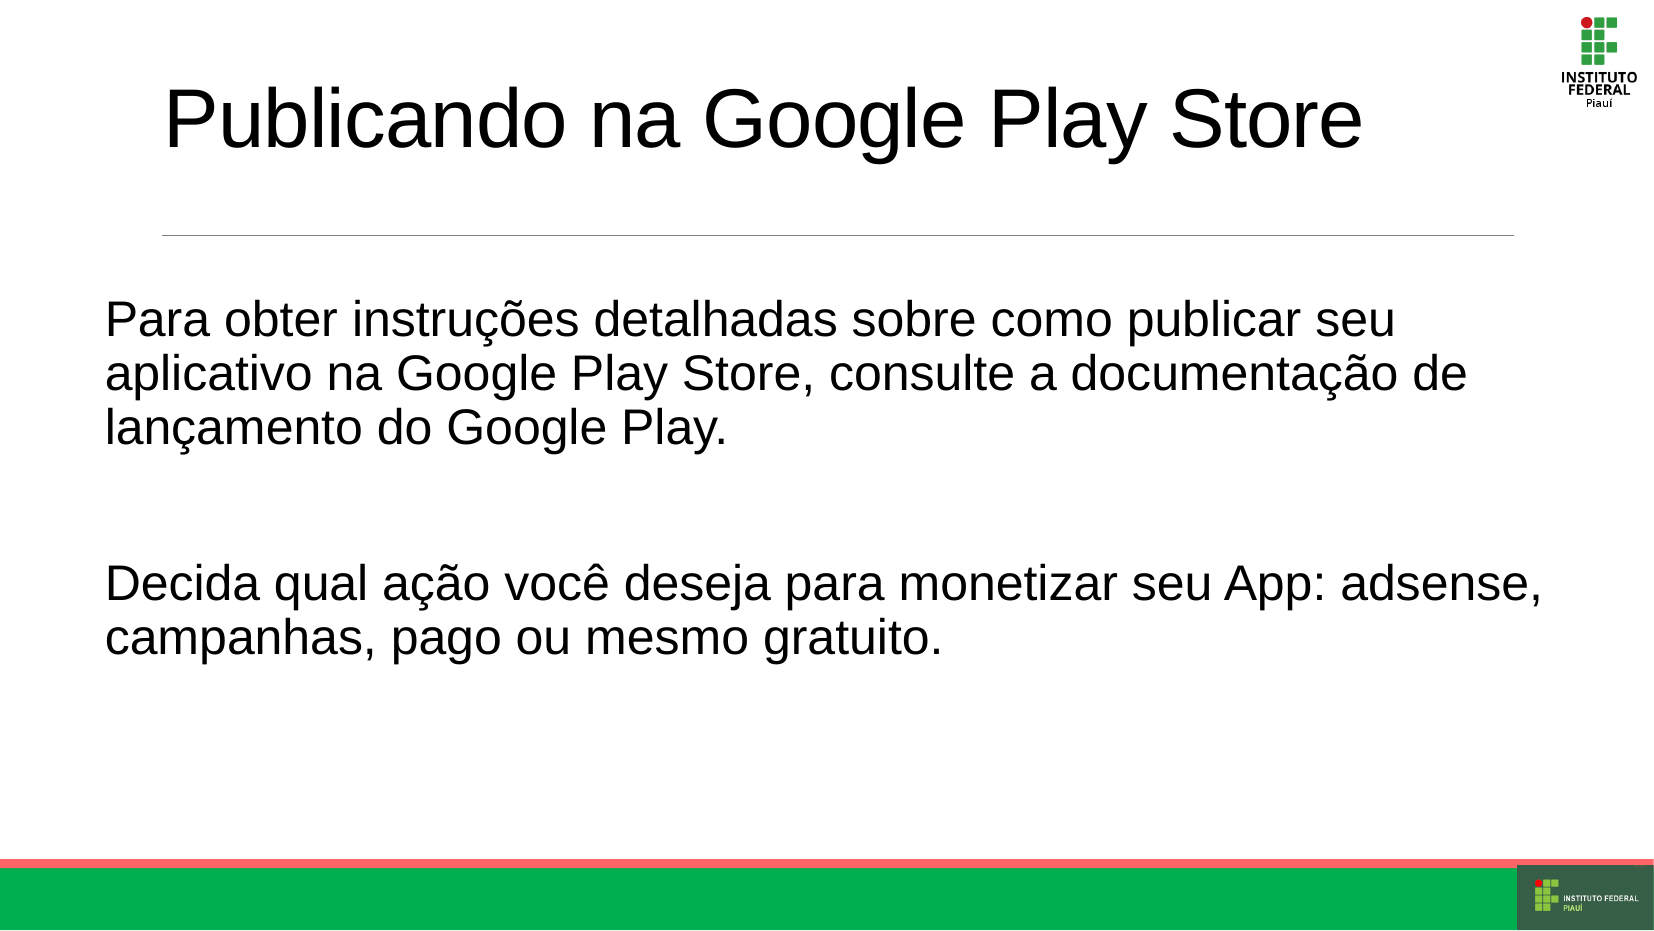

# Publicando na Google Play Store
Para obter instruções detalhadas sobre como publicar seu aplicativo na Google Play Store, consulte a documentação de lançamento do Google Play.

Decida qual ação você deseja para monetizar seu App: adsense, campanhas, pago ou mesmo gratuito.